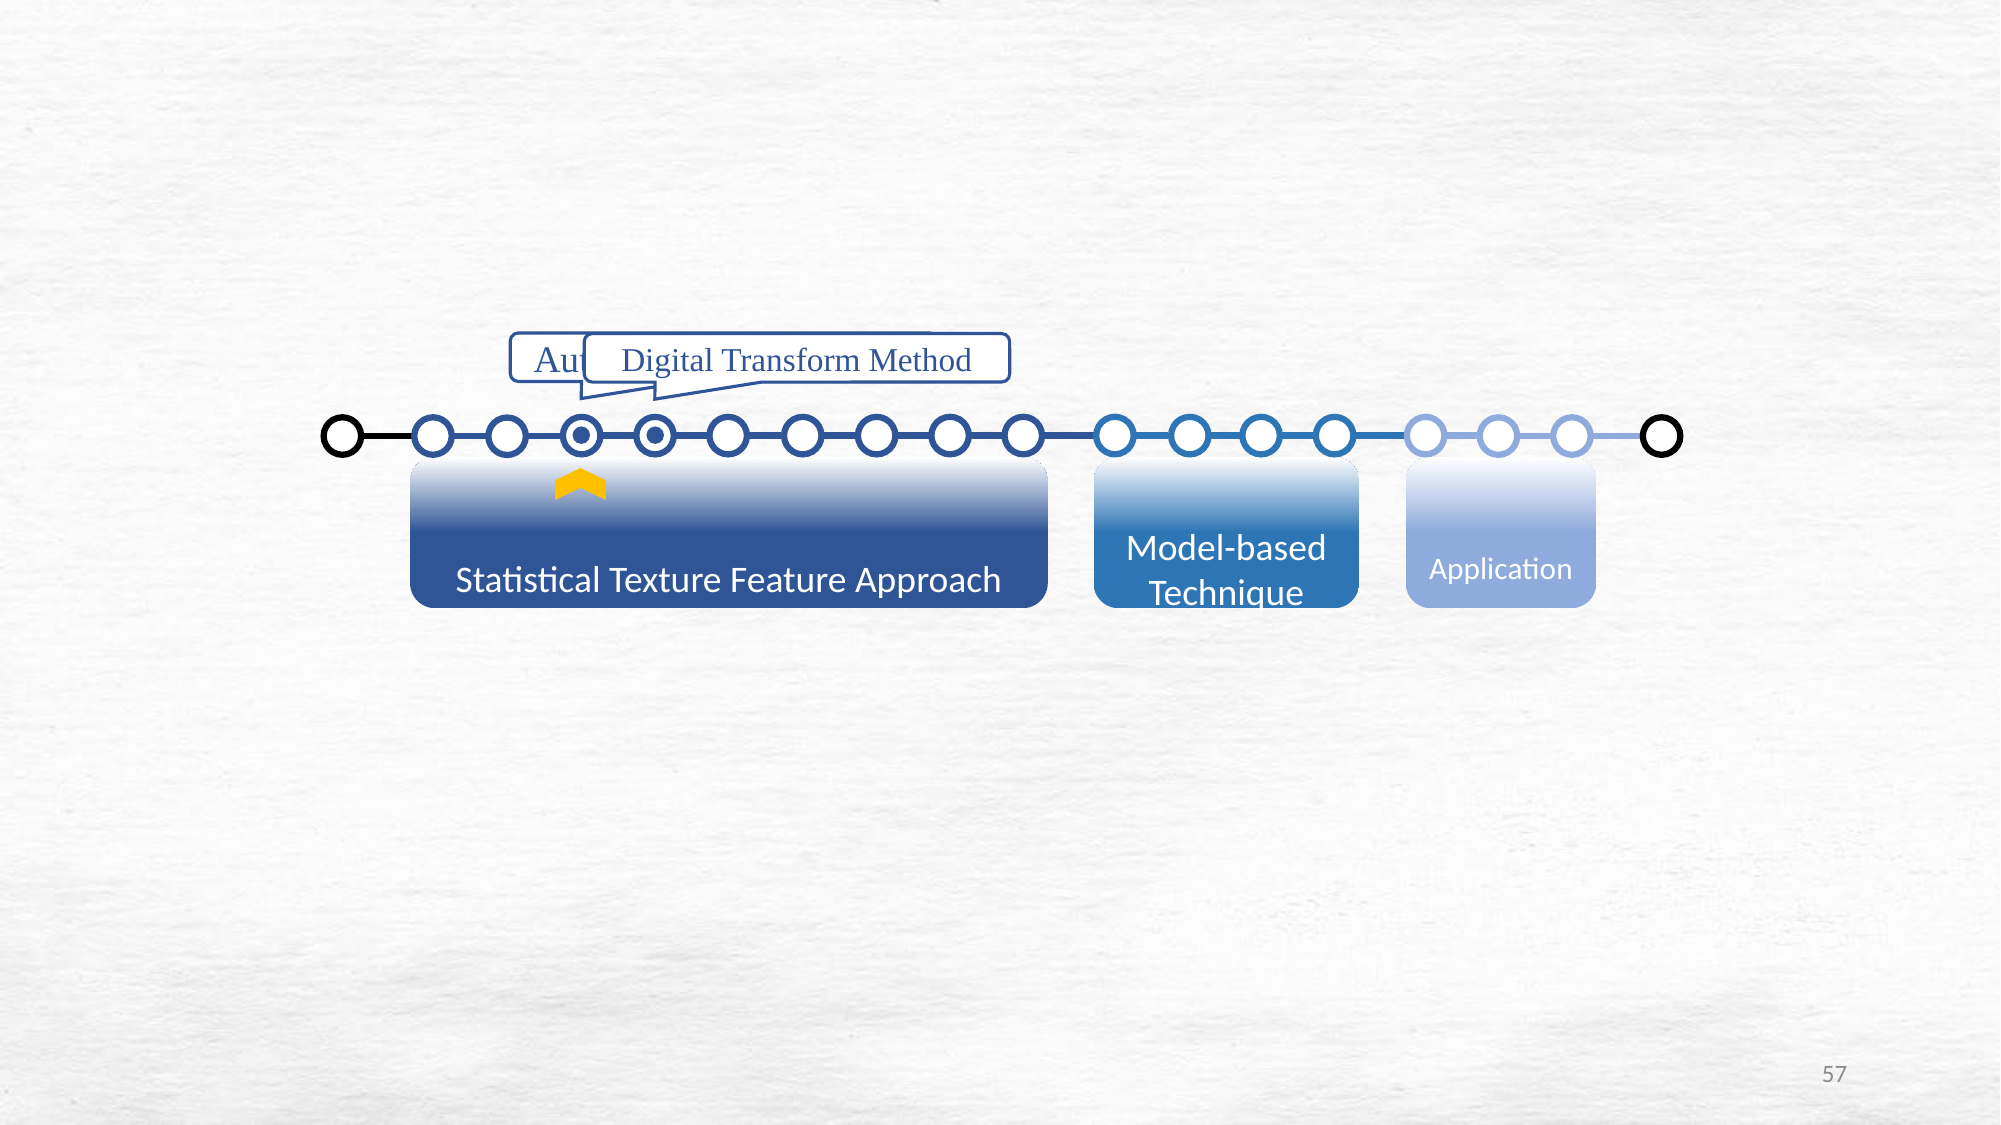

Autocorrelation Function
Digital Transform Method

Statistical Texture Feature Approach

Model-based Technique

Application

57